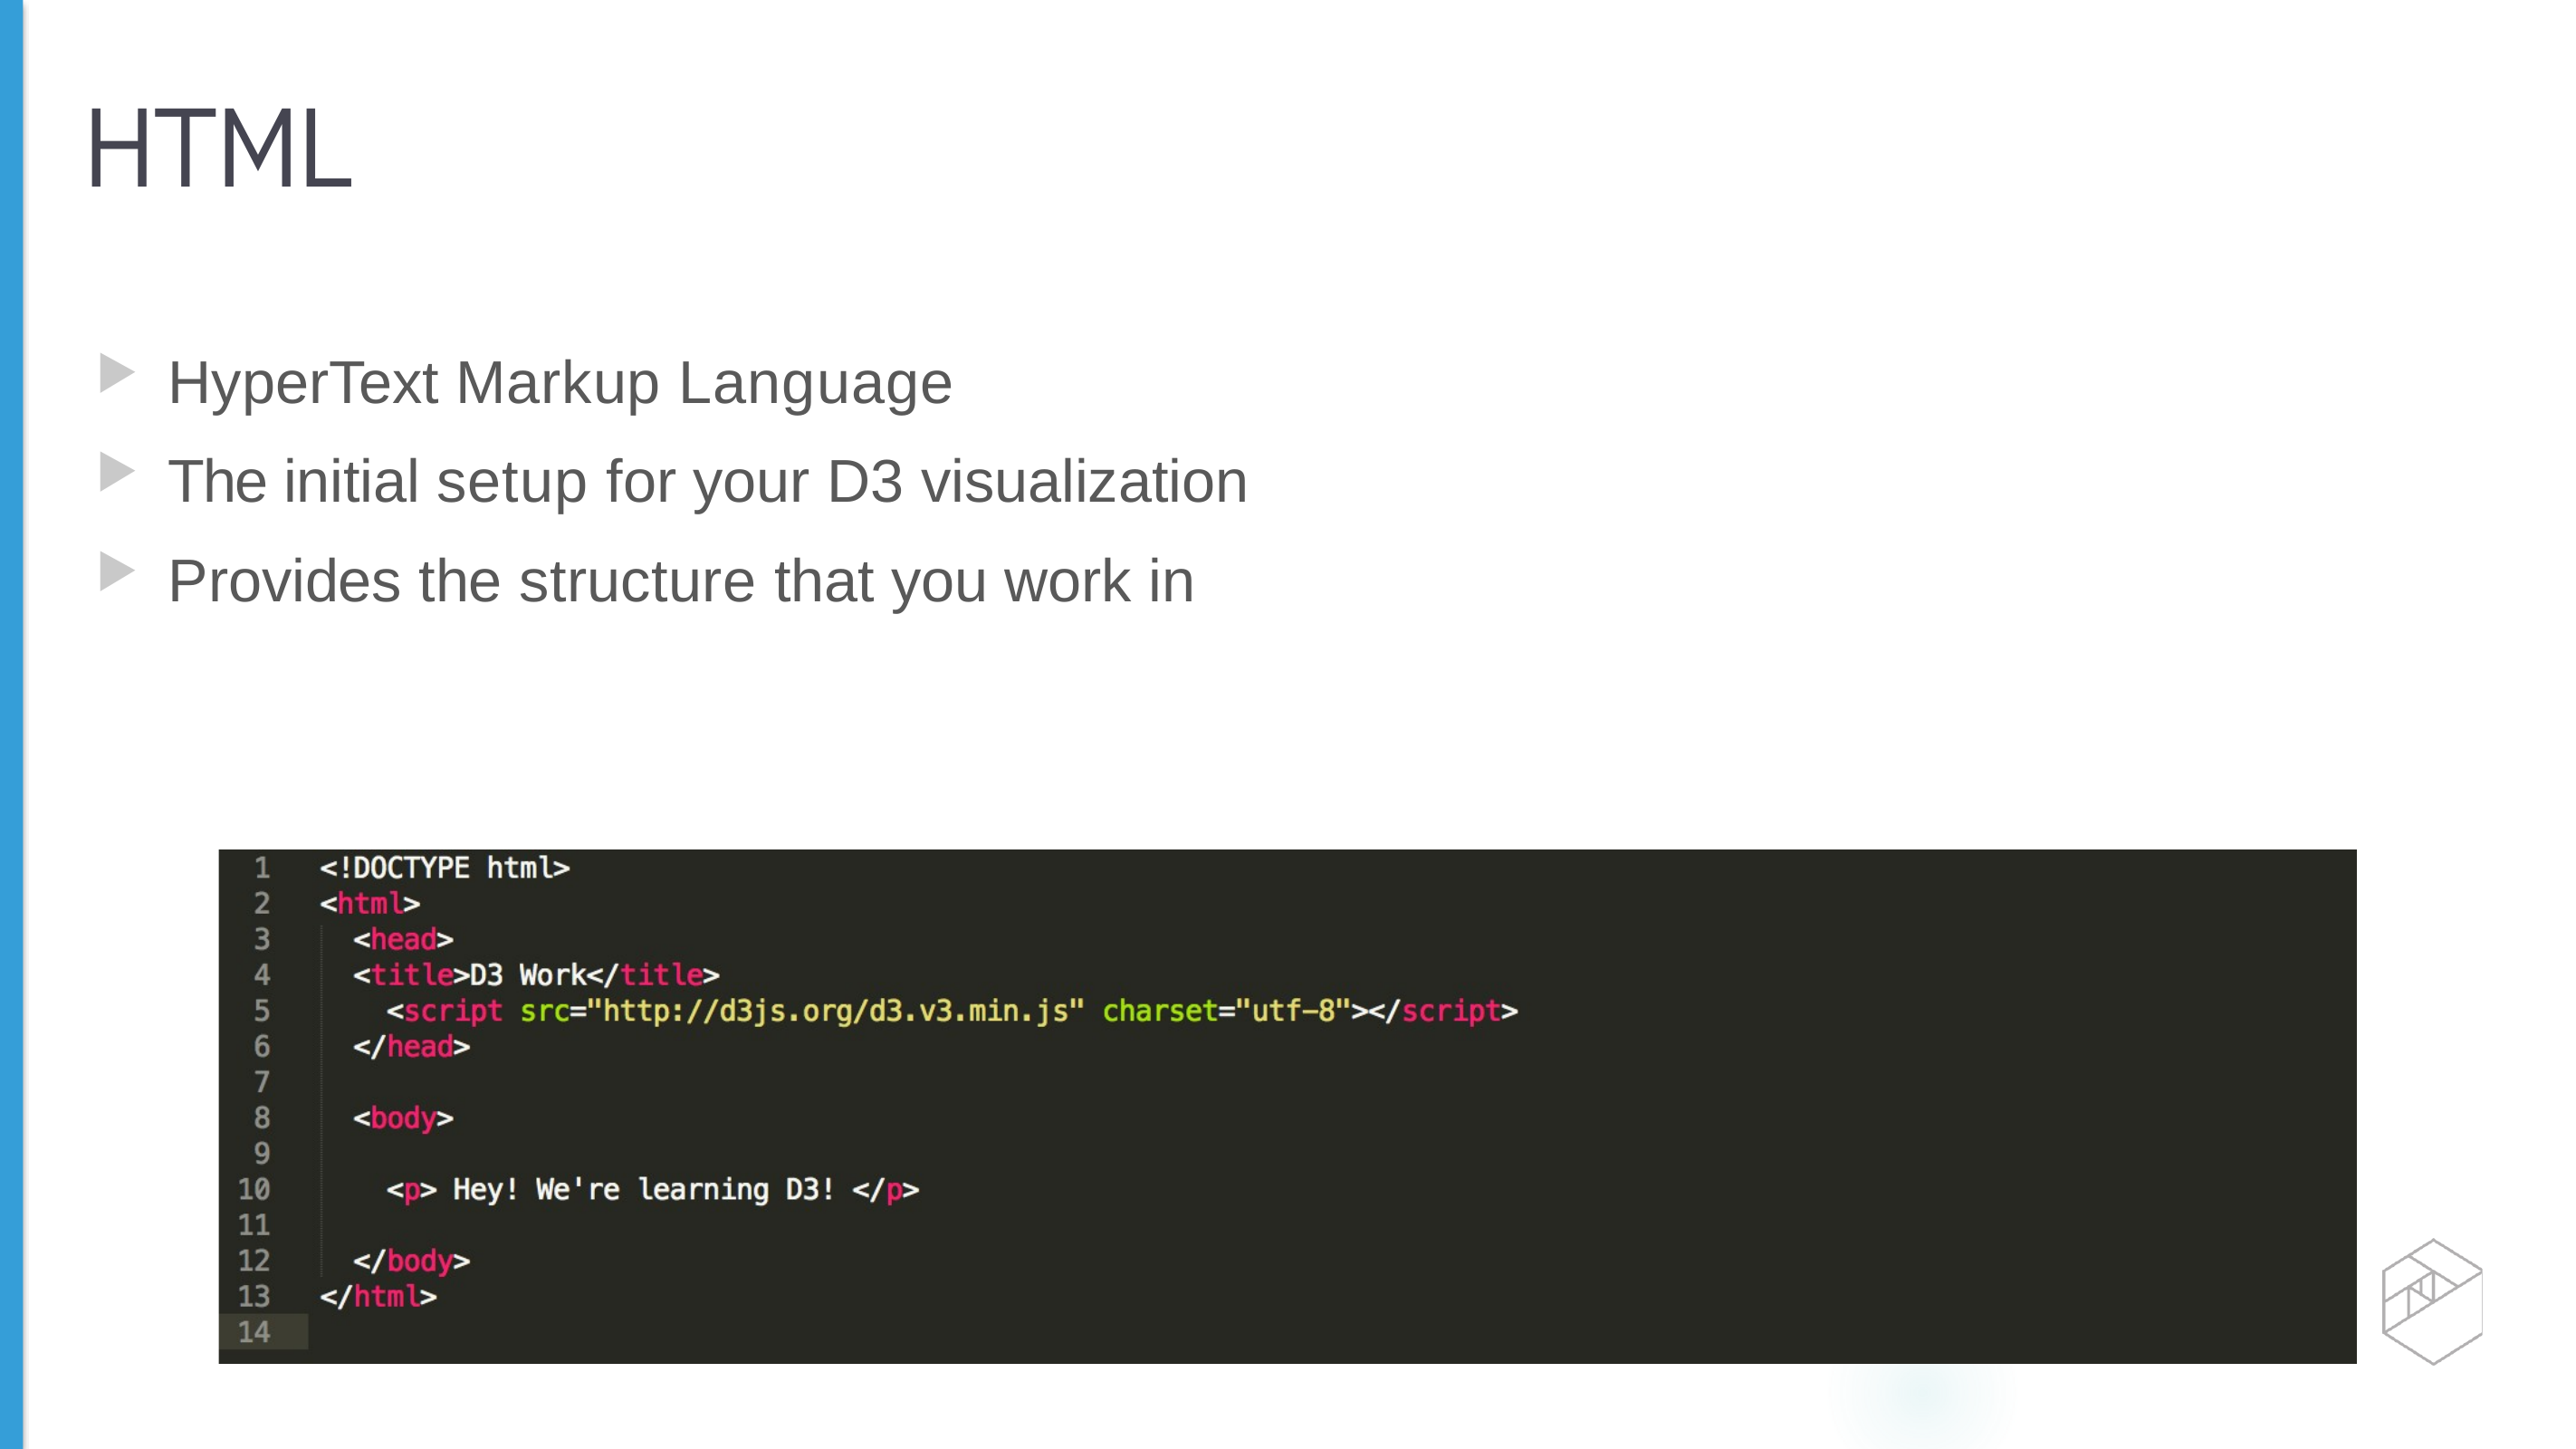

# HTML
HyperText Markup Language
The initial setup for your D3 visualization
Provides the structure that you work in